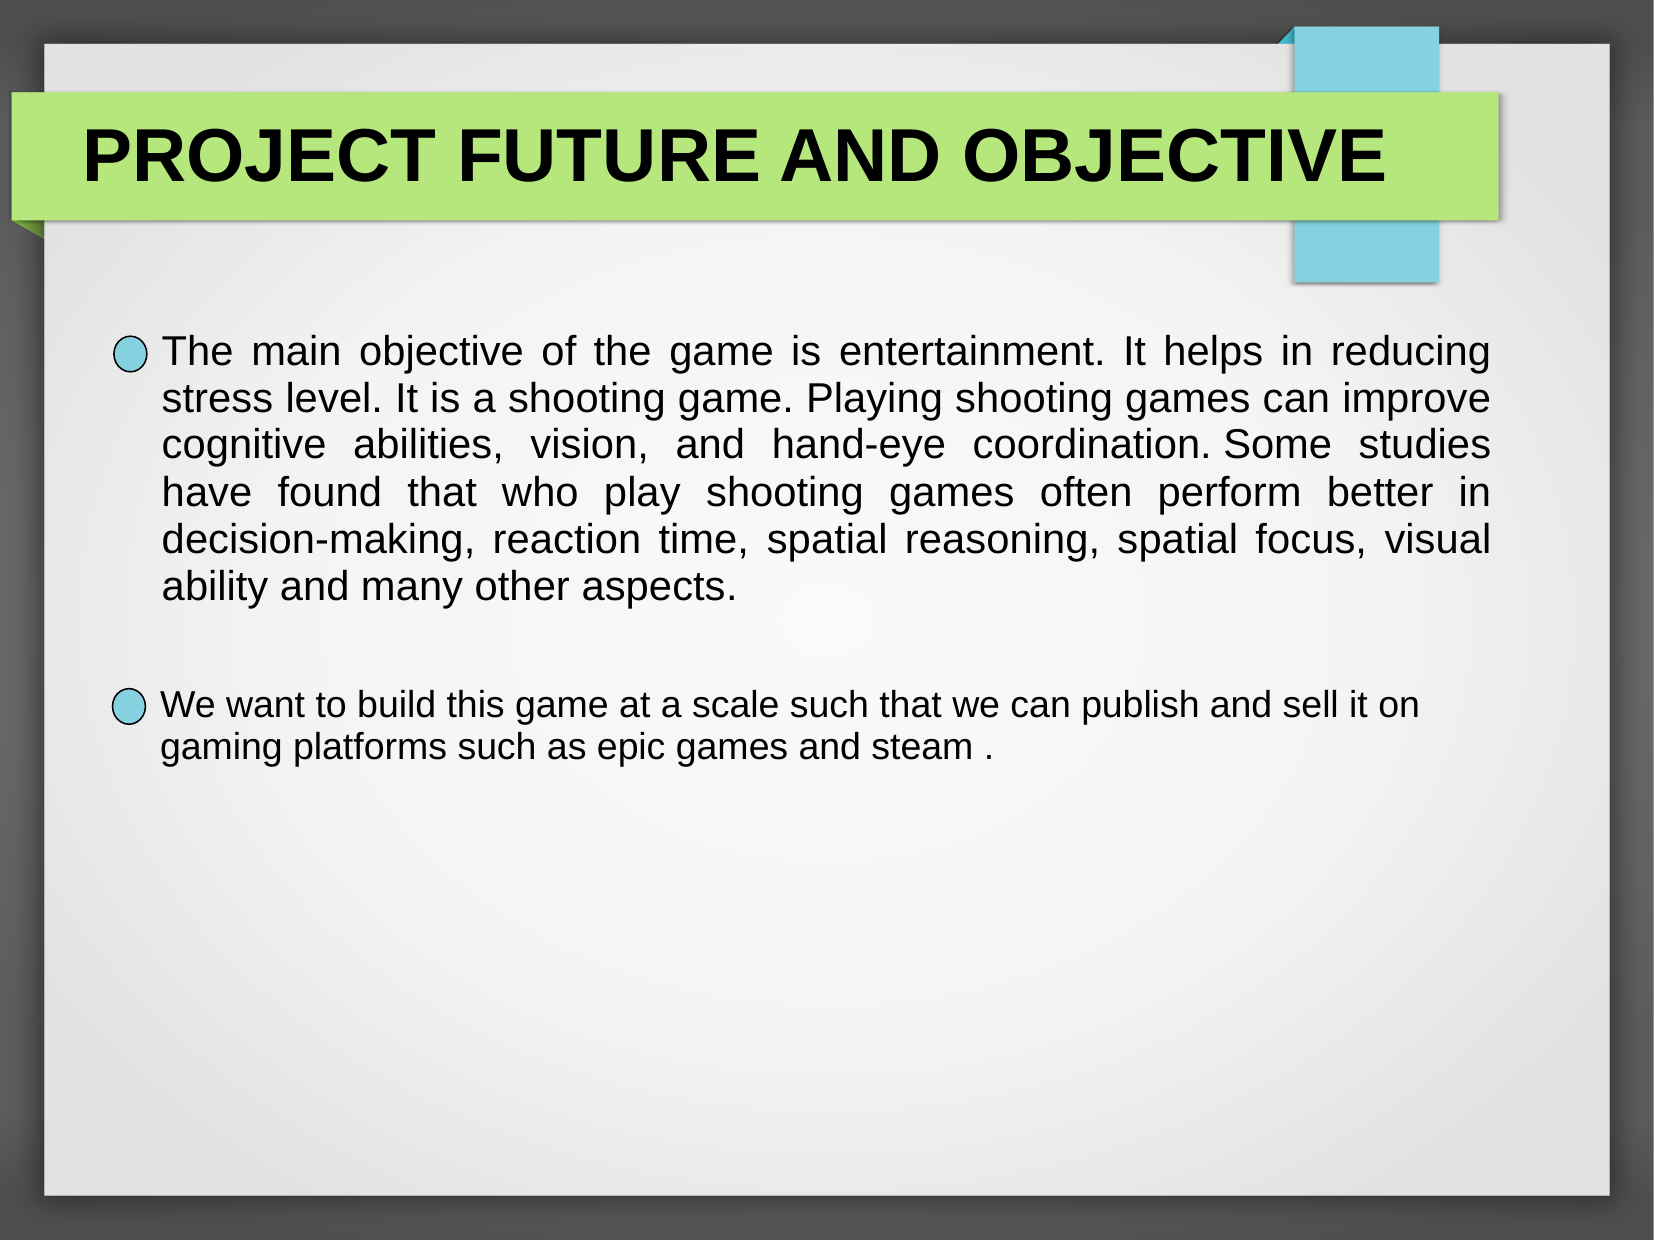

# PROJECT FUTURE AND OBJECTIVE
The main objective of the game is entertainment. It helps in reducing stress level. It is a shooting game. Playing shooting games can improve cognitive abilities, vision, and hand-eye coordination. Some studies have found that who play shooting games often perform better in decision-making, reaction time, spatial reasoning, spatial focus, visual ability and many other aspects.

We want to build this game at a scale such that we can publish and sell it on gaming platforms such as epic games and steam .